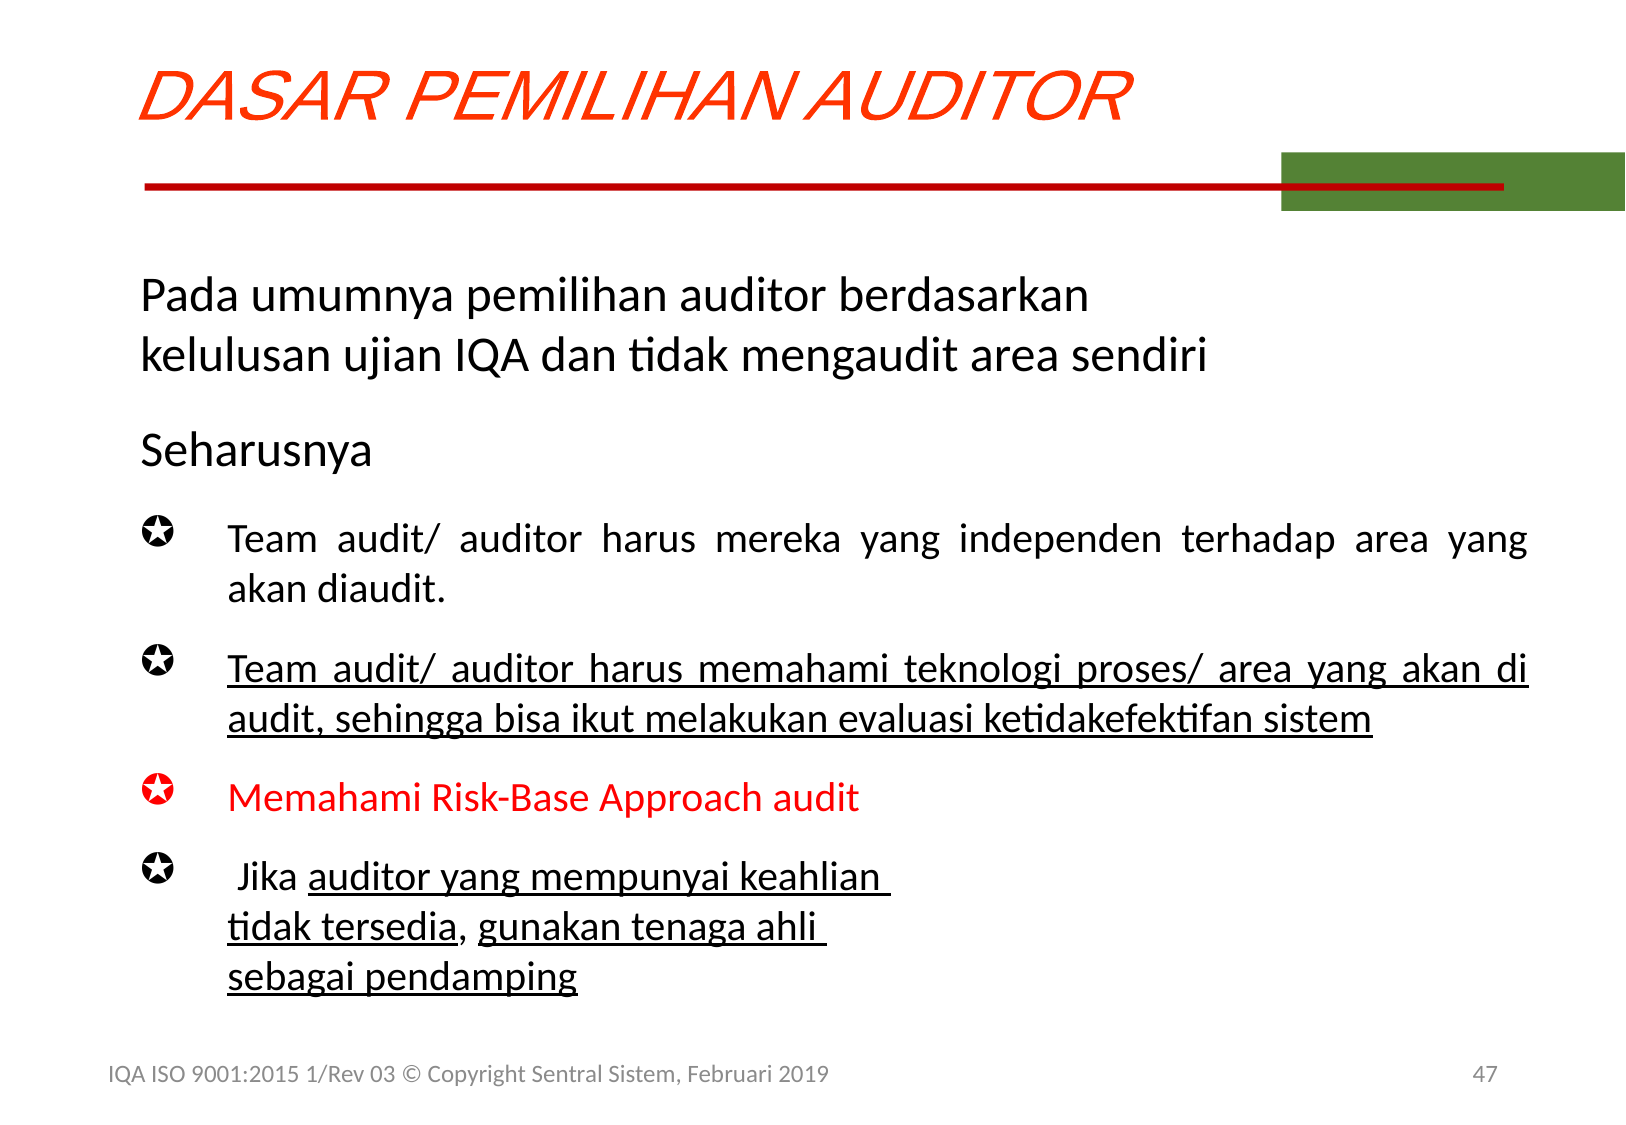

DASAR PEMILIHAN AUDITOR

Pada umumnya pemilihan auditor berdasarkan
kelulusan ujian IQA dan tidak mengaudit area sendiri
Seharusnya
Team audit/ auditor harus mereka yang independen terhadap area yang akan diaudit.
Team audit/ auditor harus memahami teknologi proses/ area yang akan di audit, sehingga bisa ikut melakukan evaluasi ketidakefektifan sistem
Memahami Risk-Base Approach audit
 Jika auditor yang mempunyai keahlian
tidak tersedia, gunakan tenaga ahli
sebagai pendamping
IQA ISO 9001:2015 1/Rev 03 © Copyright Sentral Sistem, Februari 2019
47